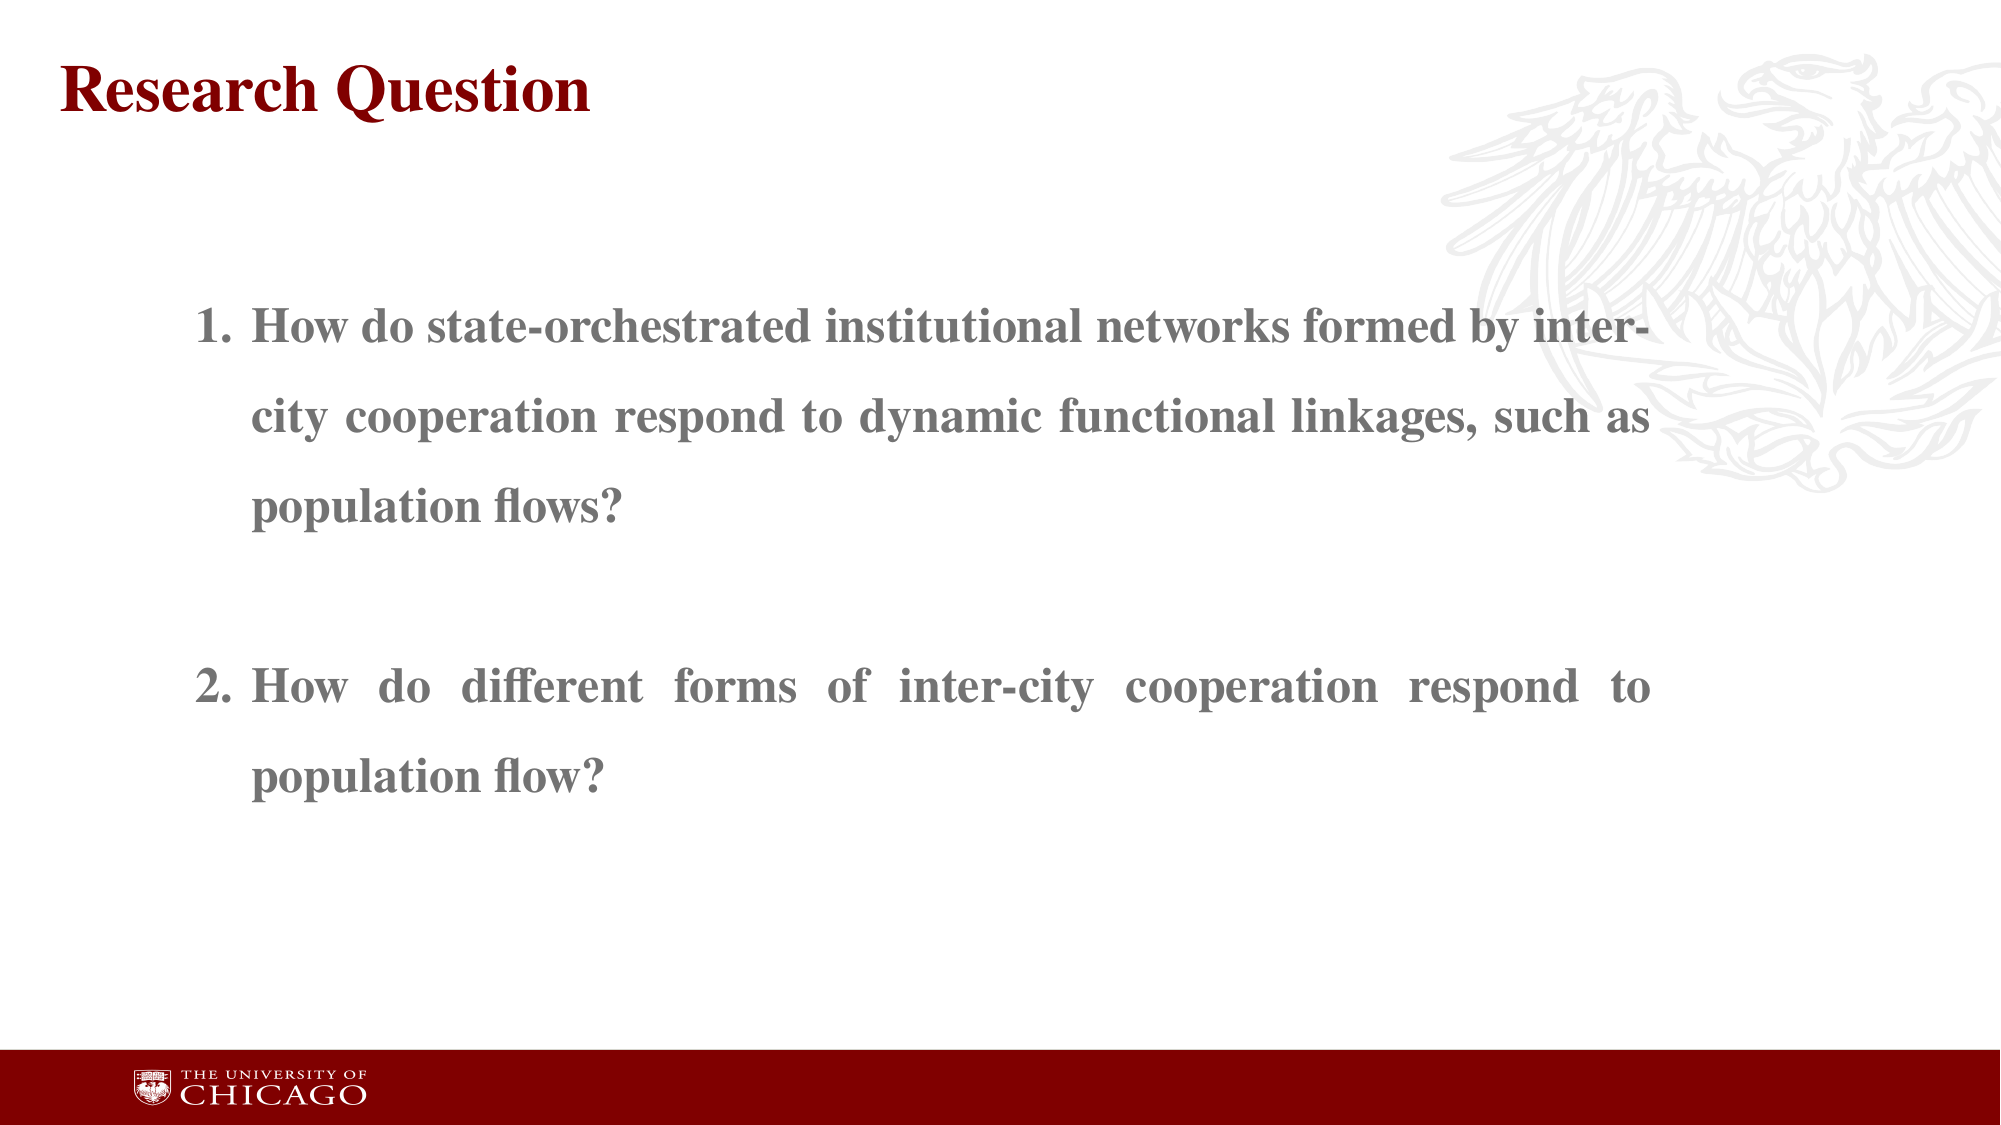

# Research Question
How do state-orchestrated institutional networks formed by inter-city cooperation respond to dynamic functional linkages, such as population flows?

How do different forms of inter-city cooperation respond to population flow?